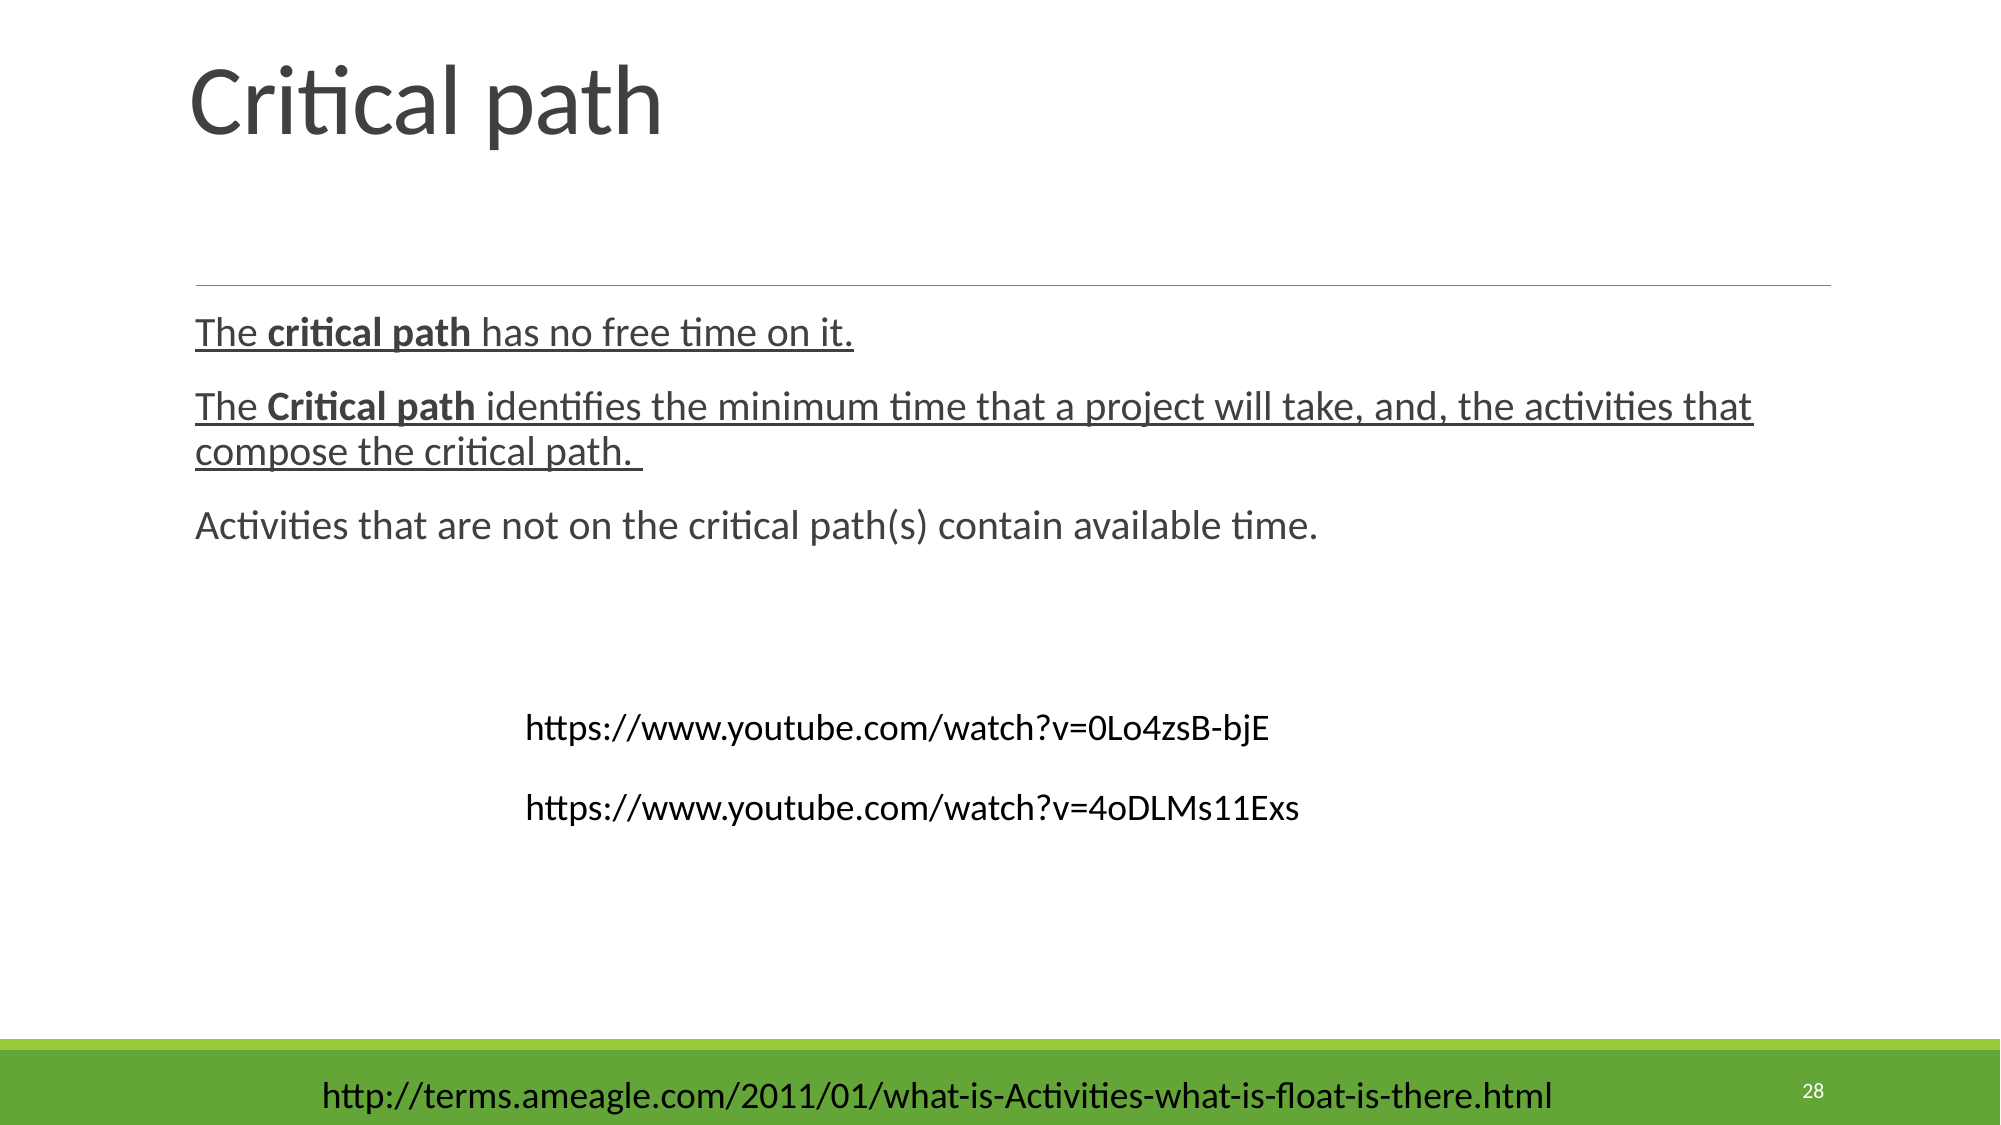

# Critical path
The critical path has no free time on it.
The Critical path identifies the minimum time that a project will take, and, the activities that compose the critical path.
Activities that are not on the critical path(s) contain available time.
https://www.youtube.com/watch?v=0Lo4zsB-bjE
https://www.youtube.com/watch?v=4oDLMs11Exs
28
http://terms.ameagle.com/2011/01/what-is-Activities-what-is-float-is-there.html